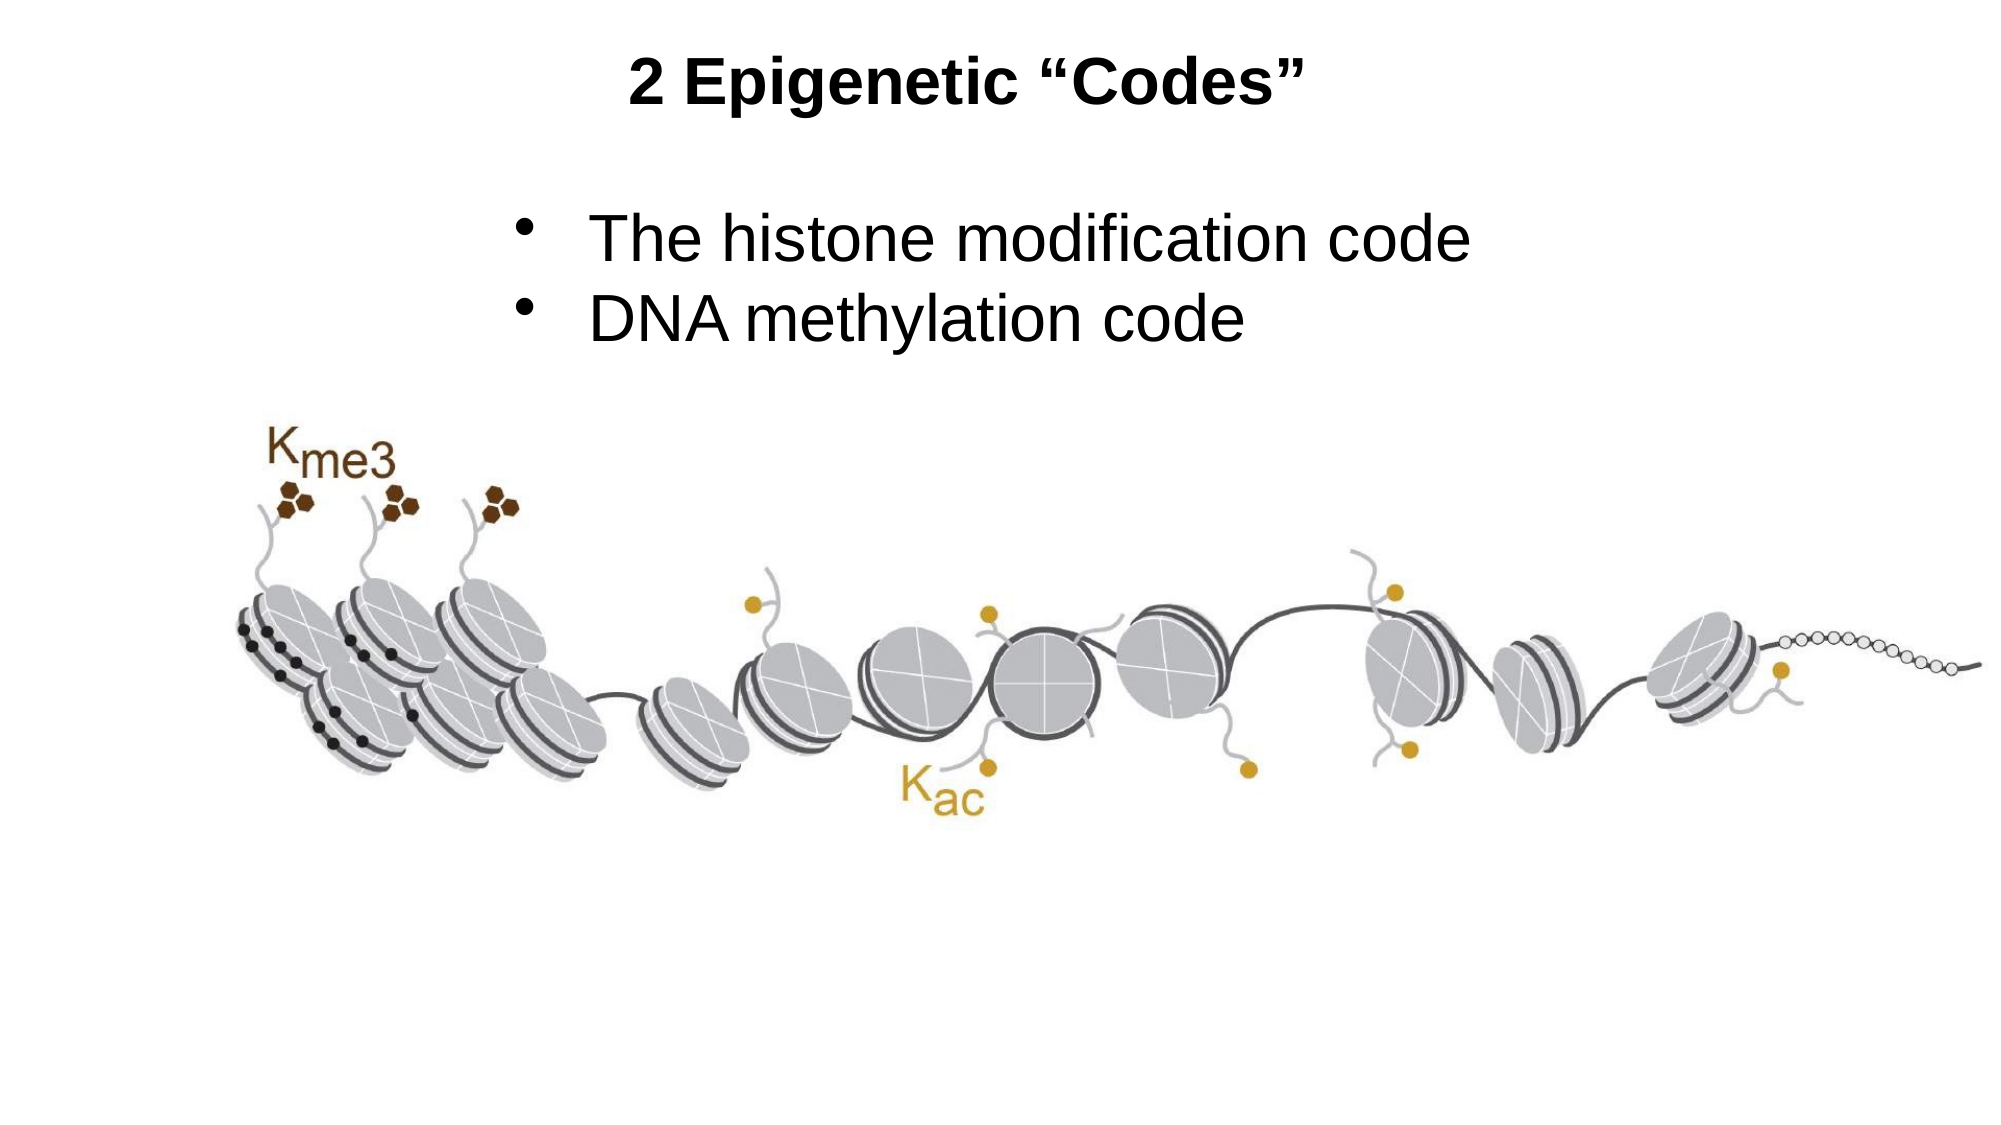

# 2 Epigenetic “Codes”
The histone modification code
DNA methylation code